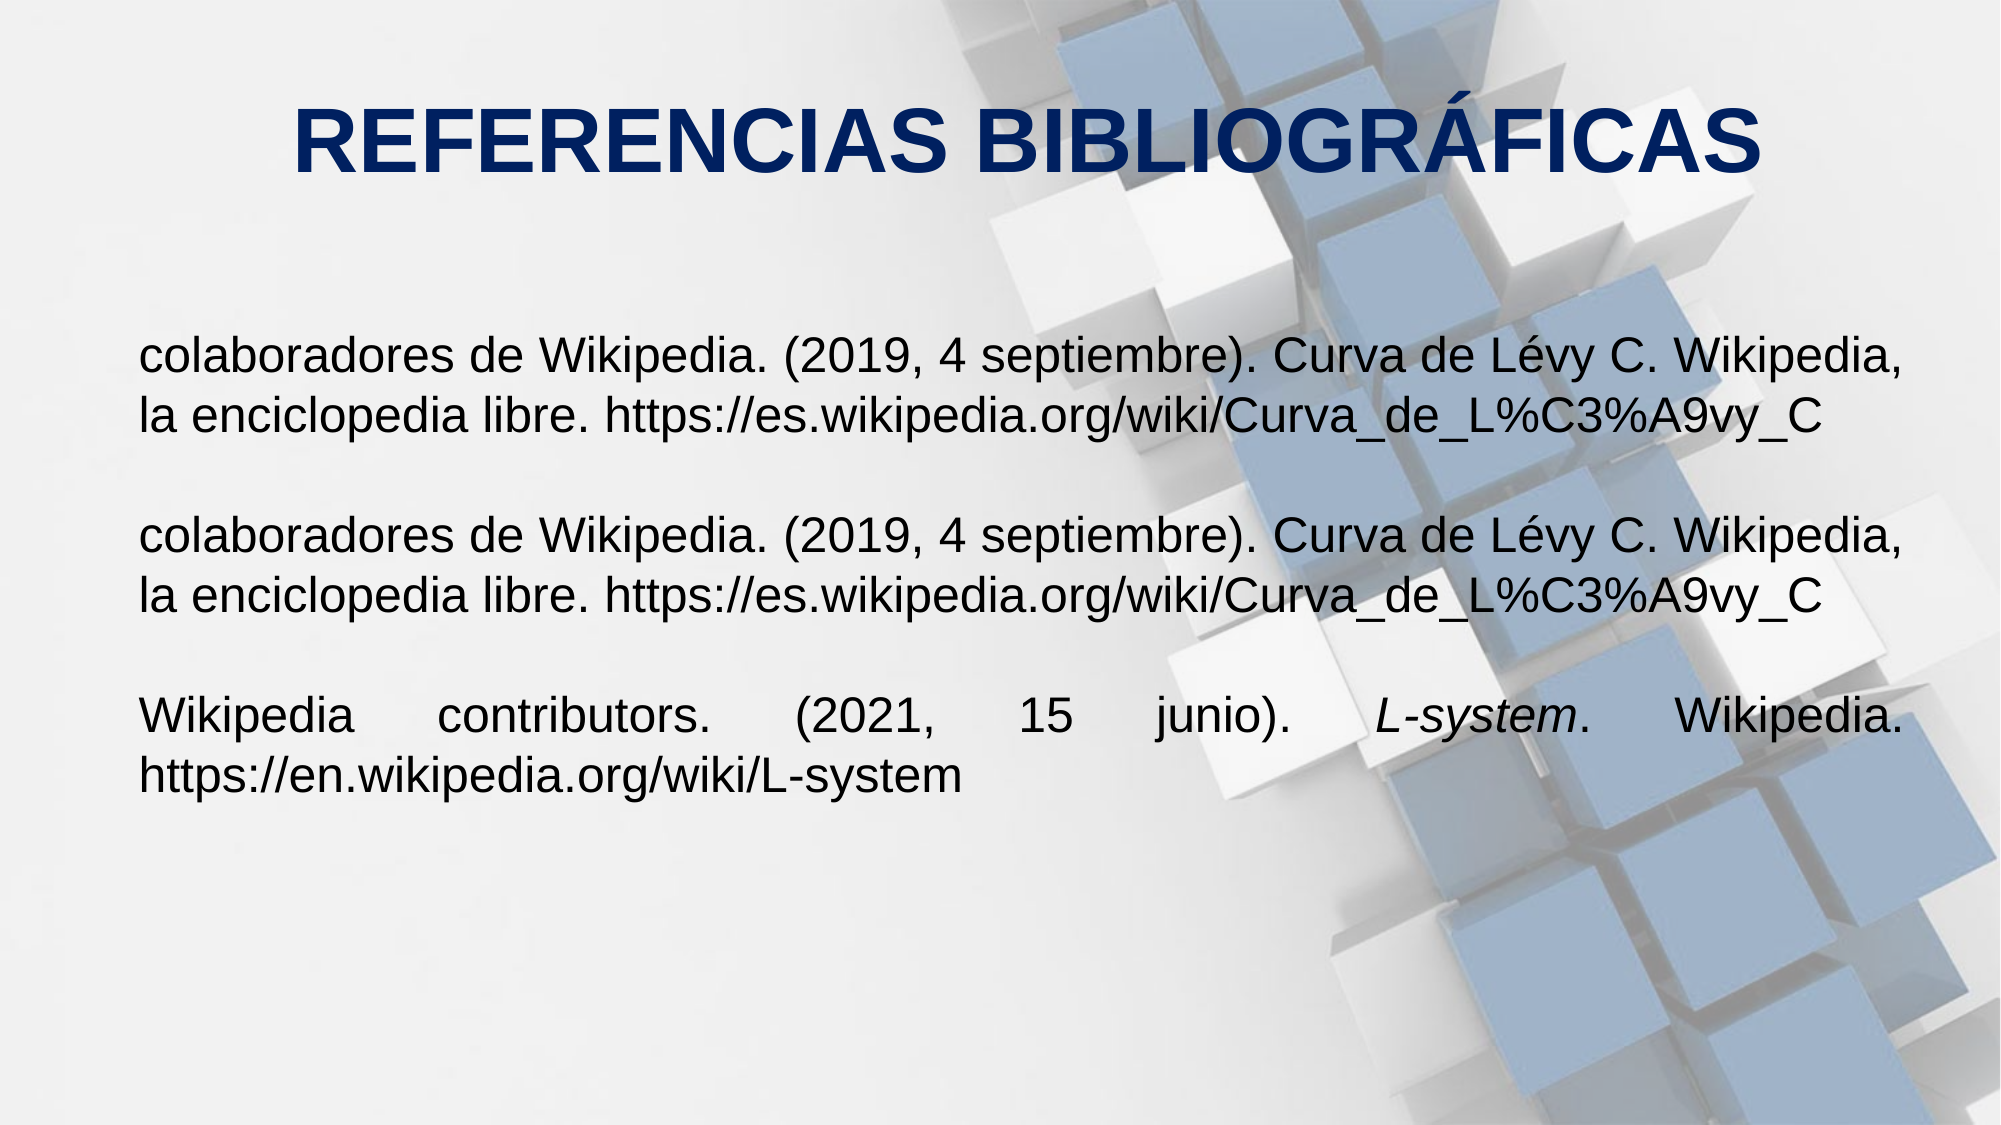

REFERENCIAS BIBLIOGRÁFICAS
colaboradores de Wikipedia. (2019, 4 septiembre). Curva de Lévy C. Wikipedia, la enciclopedia libre. https://es.wikipedia.org/wiki/Curva_de_L%C3%A9vy_C

colaboradores de Wikipedia. (2019, 4 septiembre). Curva de Lévy C. Wikipedia, la enciclopedia libre. https://es.wikipedia.org/wiki/Curva_de_L%C3%A9vy_C

Wikipedia contributors. (2021, 15 junio). L-system. Wikipedia. https://en.wikipedia.org/wiki/L-system